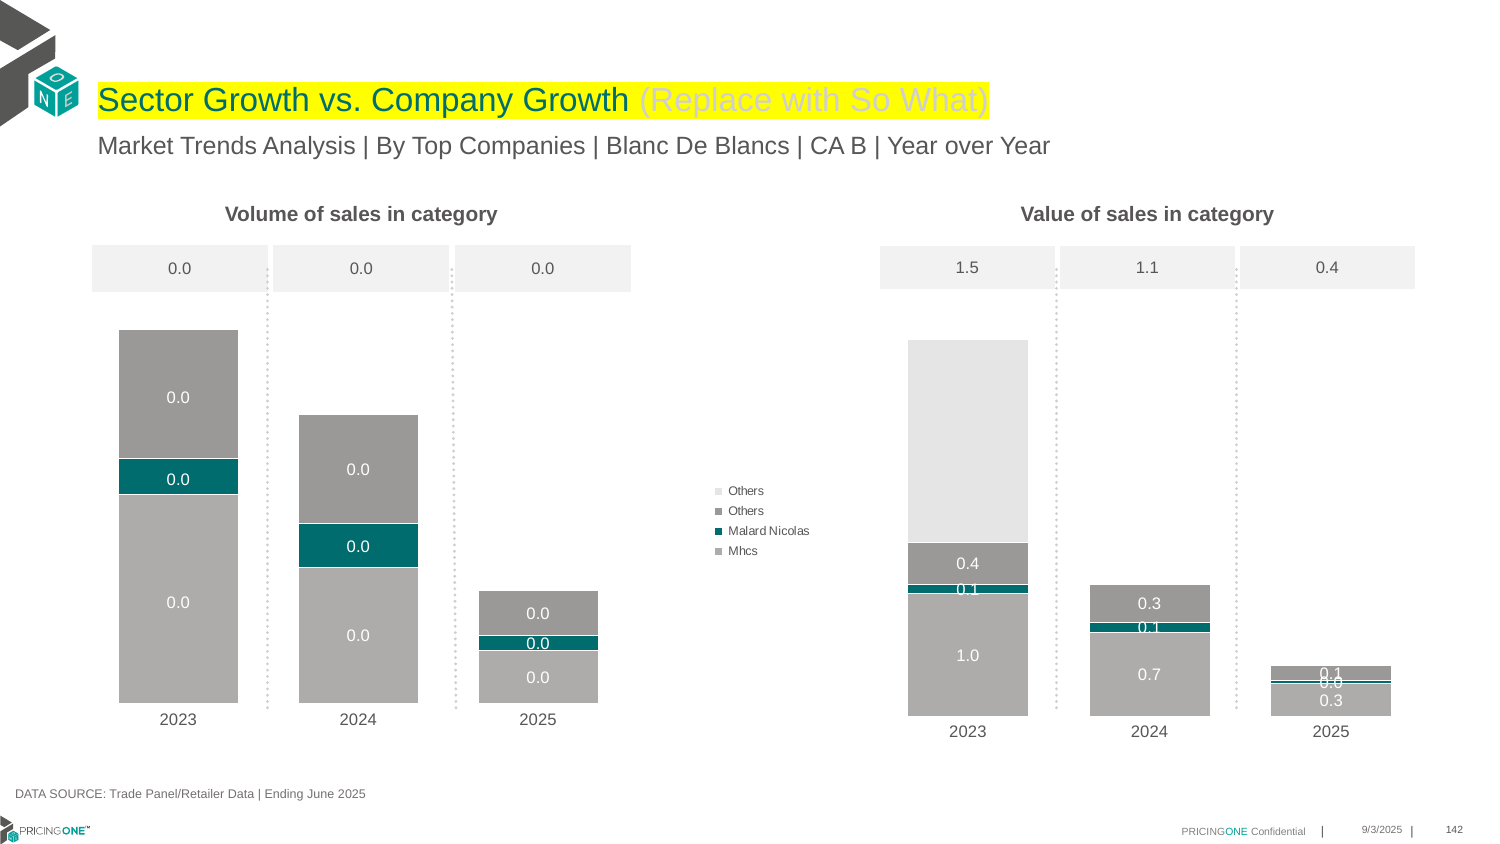

# Sector Growth vs. Company Growth (Replace with So What)
Market Trends Analysis | By Top Companies | Blanc De Blancs | CA B | Year over Year
| Value of sales in category |  |  |
| --- | --- | --- |
| 1.5 | 1.1 | 0.4 |
| Volume of sales in category |  |  |
| --- | --- | --- |
| 0.0 | 0.0 | 0.0 |

### Chart

| Category | Mhcs | Malard Nicolas | Others | Others |
|---|---|---|---|---|
| 2023 | 1.021457 | 0.077764 | 0.352237 | 1.697000000160187 |
| 2024 | 0.696269 | 0.088565 | 0.312938 | 0.0 |
| 2025 | 0.26884 | 0.030641 | 0.121743 | 0.0 |

### Chart

| Category | Mhcs | Malard Nicolas | Others | Others |
|---|---|---|---|---|
| 2023 | 0.008253 | 0.001383 | 0.005095 | 0.0 |
| 2024 | 0.005354 | 0.001717 | 0.004336 | -1.455191522836685e-11 |
| 2025 | 0.002094 | 0.000589 | 0.001768 | 0.0 |
DATA SOURCE: Trade Panel/Retailer Data | Ending June 2025

9/3/2025
142